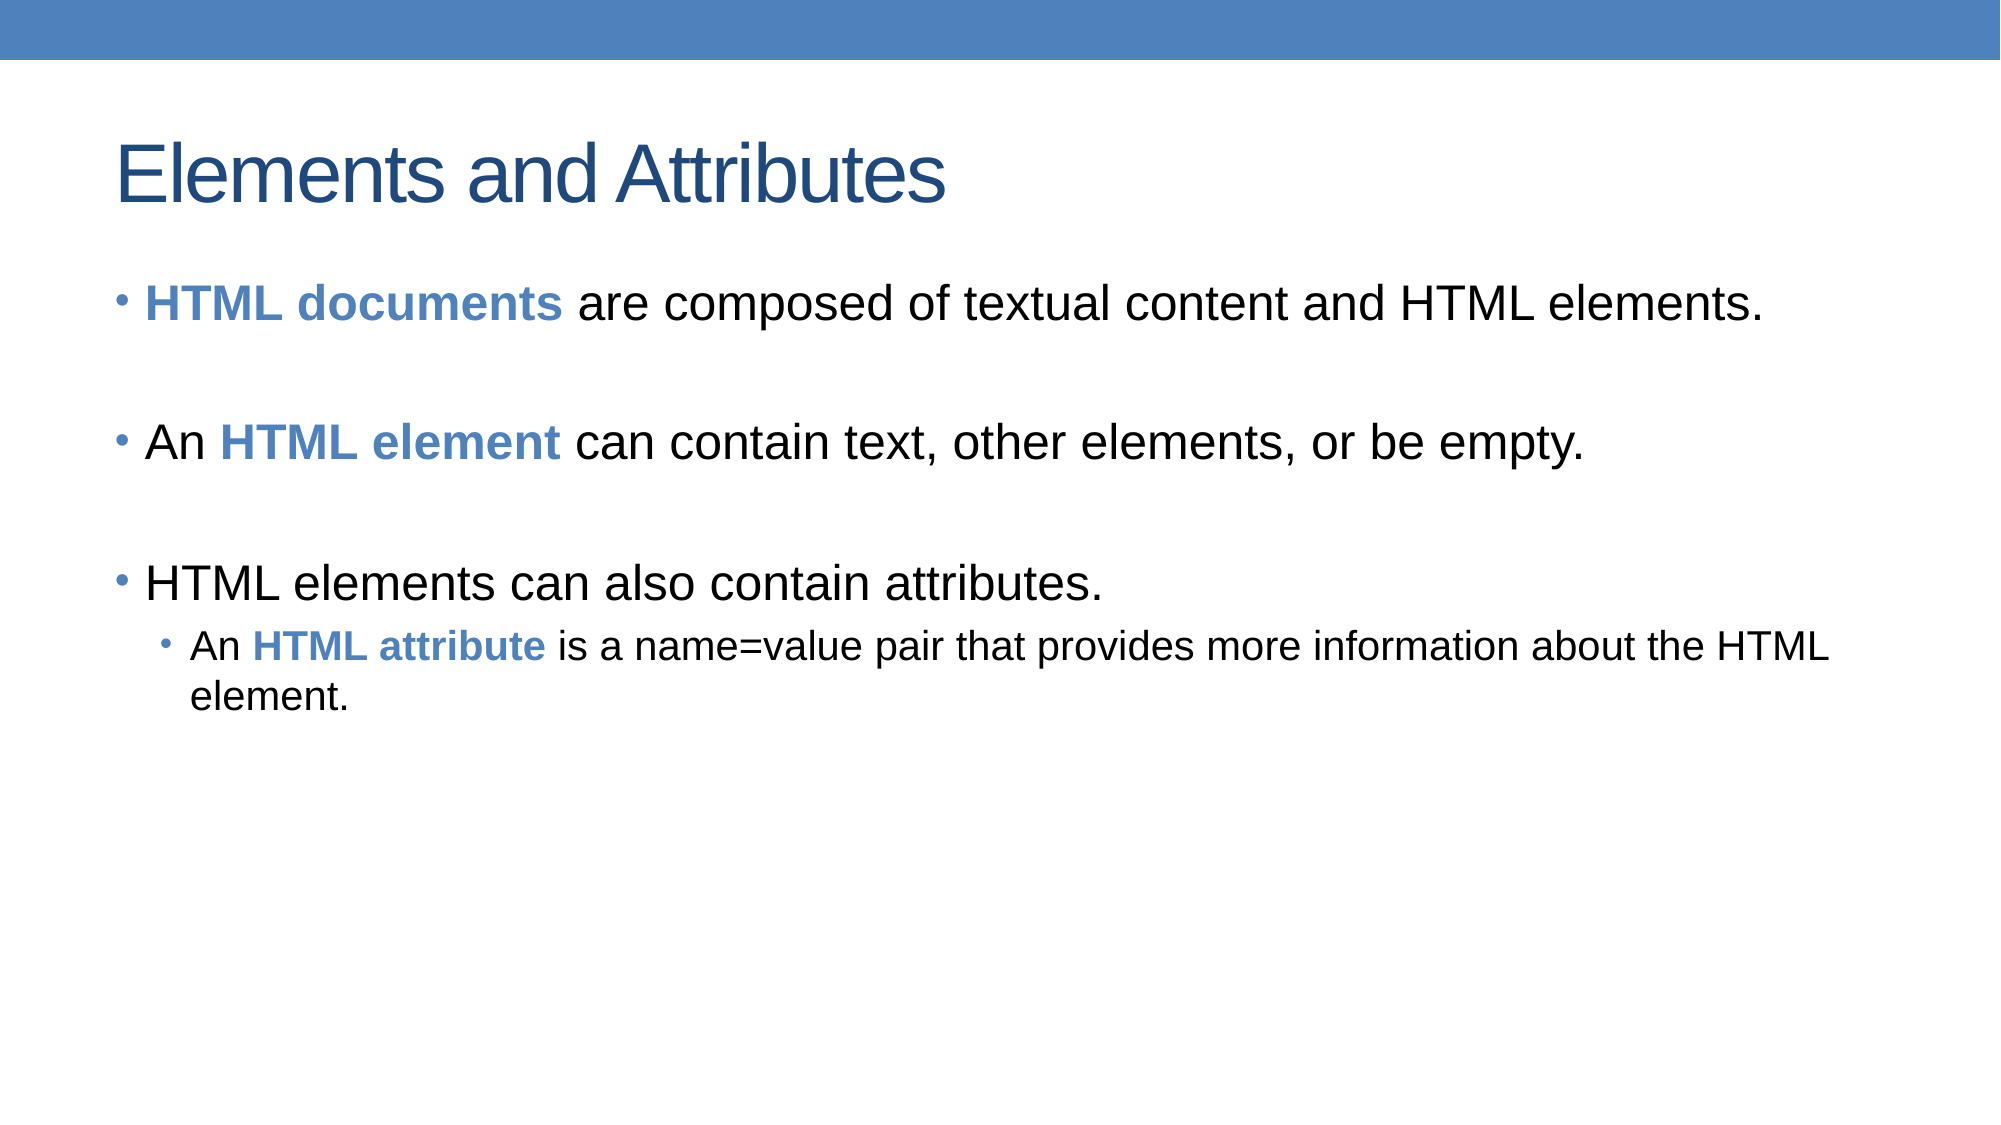

# Elements and Attributes
HTML documents are composed of textual content and HTML elements.

An HTML element can contain text, other elements, or be empty.

HTML elements can also contain attributes.
An HTML attribute is a name=value pair that provides more information about the HTML element.